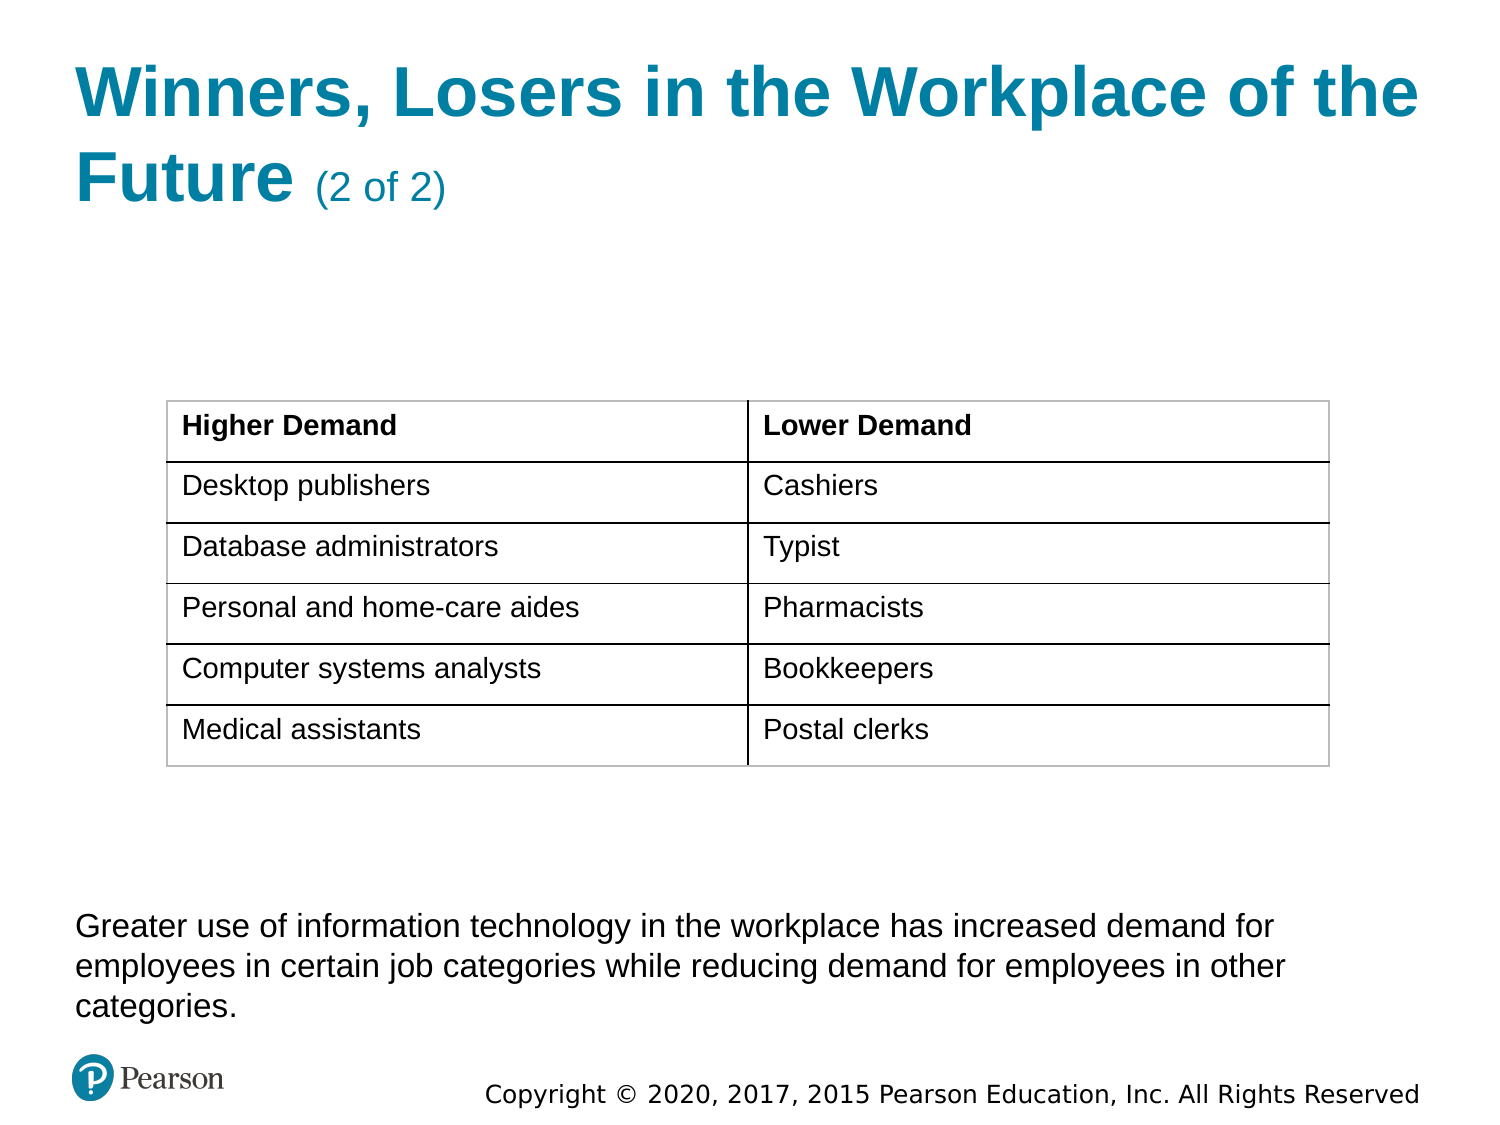

# Winners, Losers in the Workplace of the Future (2 of 2)
| Higher Demand | Lower Demand |
| --- | --- |
| Desktop publishers | Cashiers |
| Database administrators | Typist |
| Personal and home-care aides | Pharmacists |
| Computer systems analysts | Bookkeepers |
| Medical assistants | Postal clerks |
Greater use of information technology in the workplace has increased demand for employees in certain job categories while reducing demand for employees in other categories.